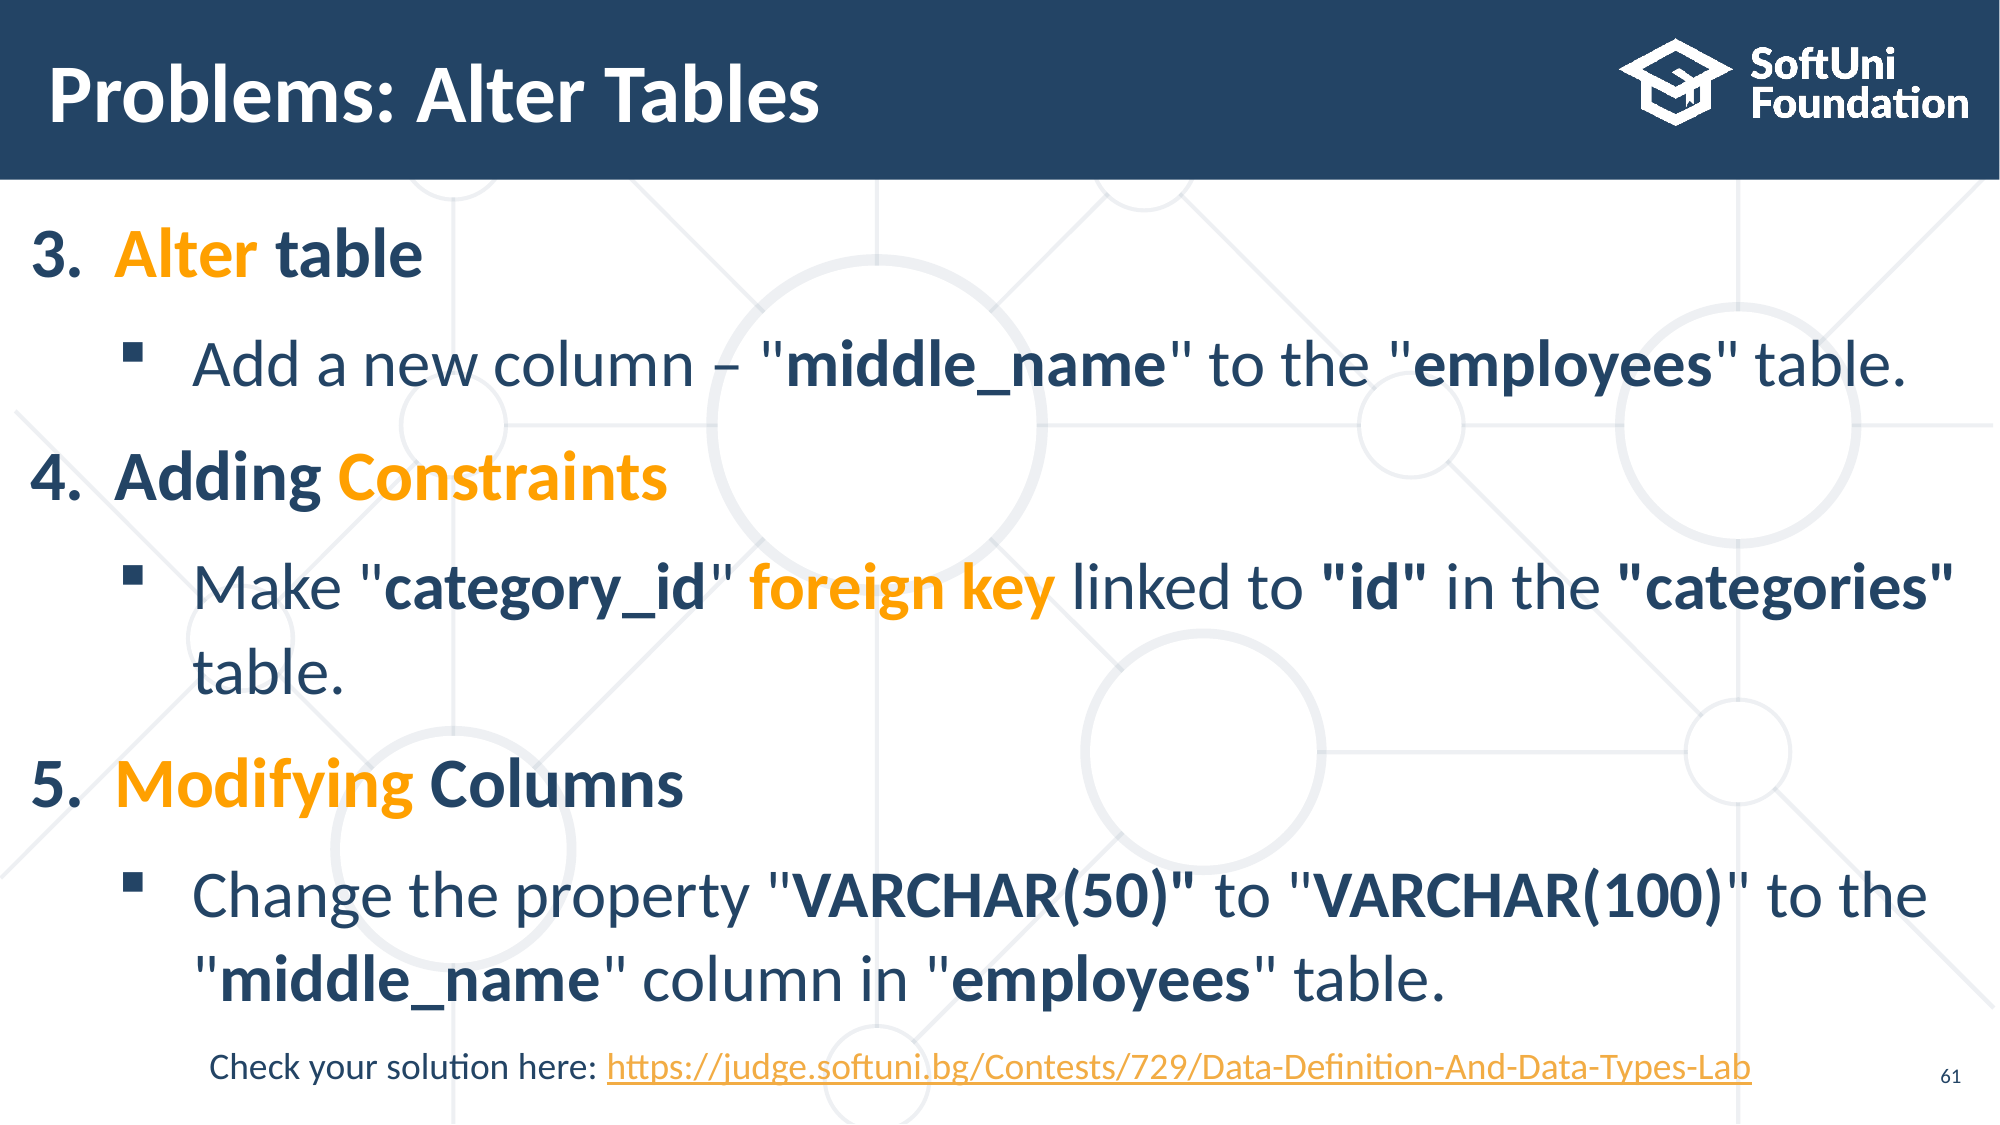

# Problems: Alter Tables
Alter table
Add a new column – "middle_name" to the "employees" table.
Adding Constraints
Make "category_id" foreign key linked to "id" in the "categories" table.
Modifying Columns
Change the property "VARCHAR(50)" to "VARCHAR(100)" to the "middle_name" column in "employees" table.
Check your solution here: https://judge.softuni.bg/Contests/729/Data-Definition-And-Data-Types-Lab
61